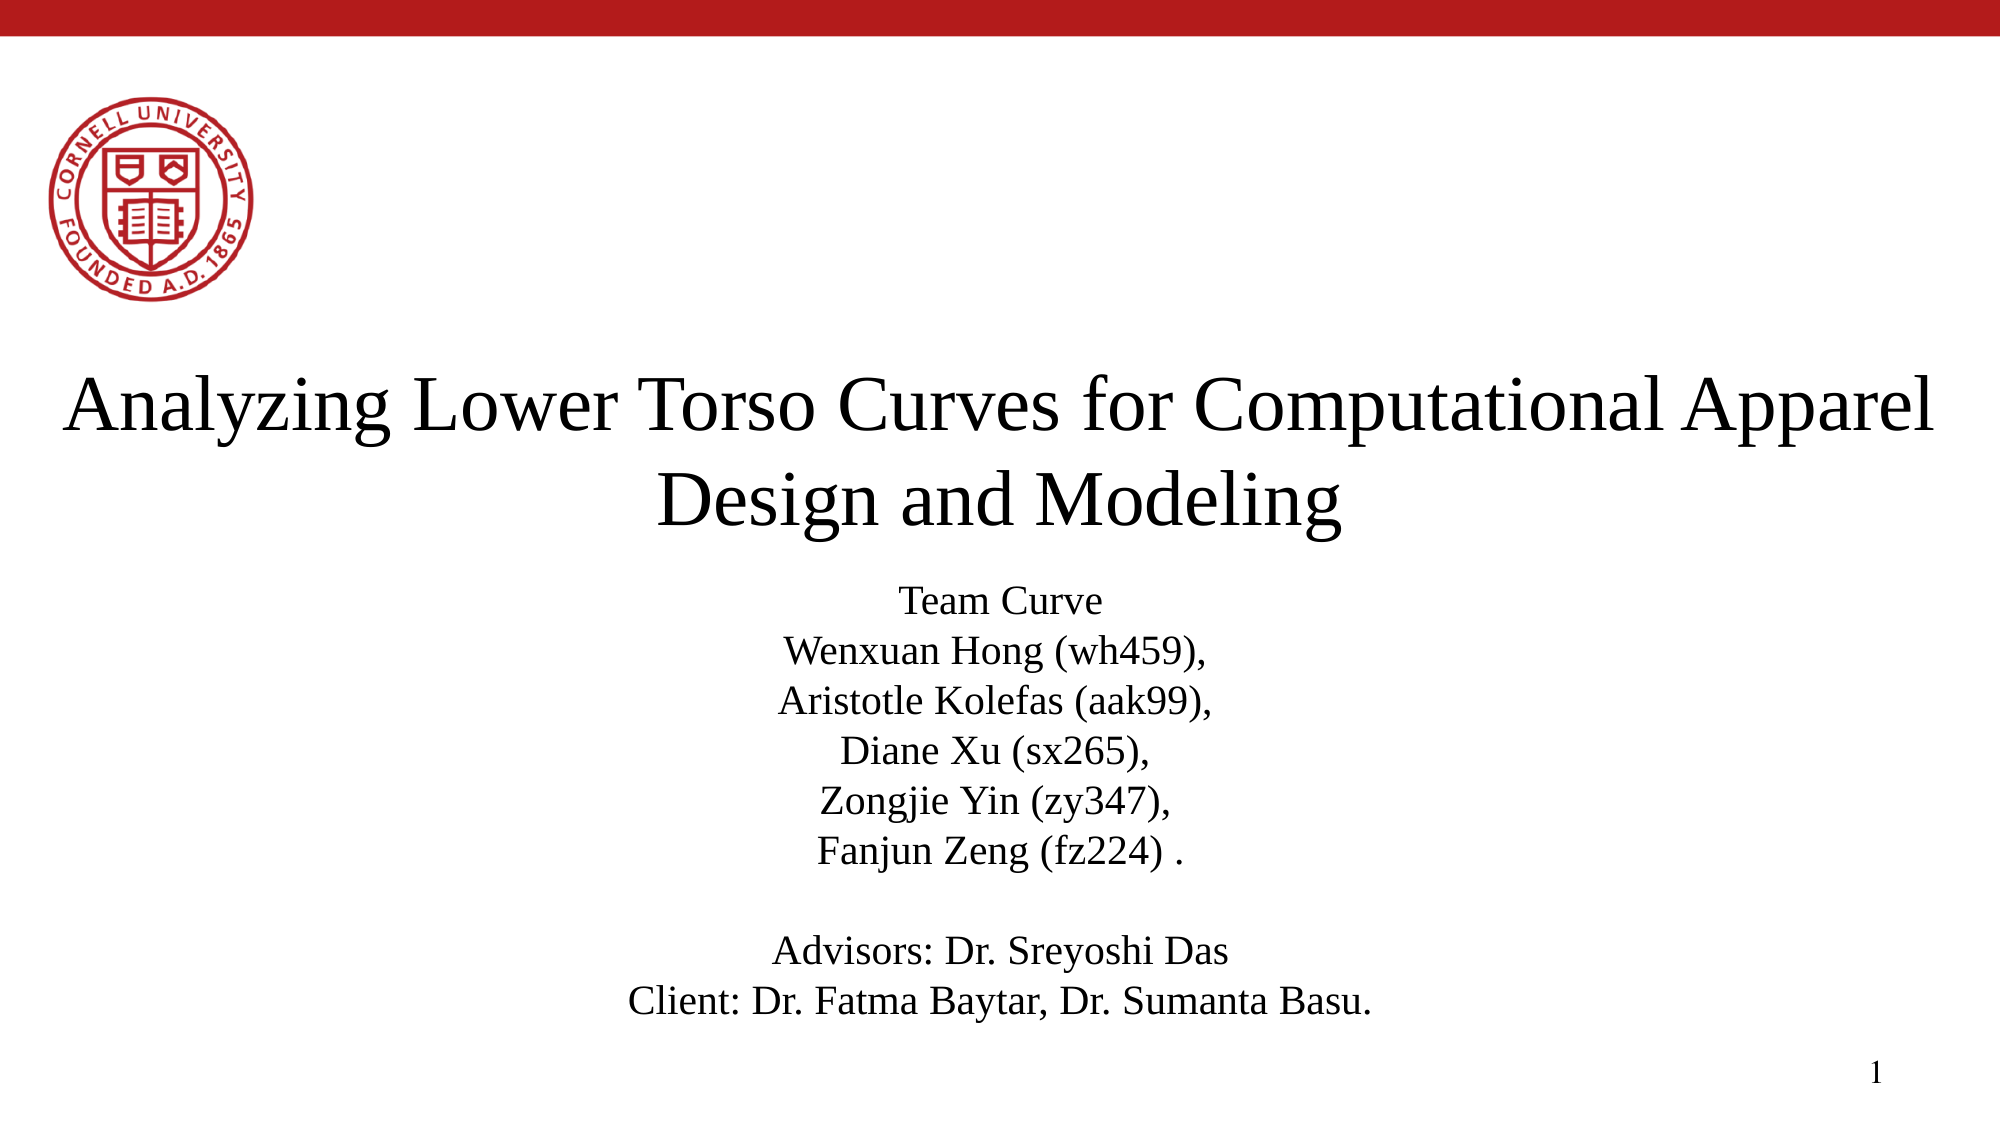

# Analyzing Lower Torso Curves for Computational Apparel Design and Modeling
Team Curve
Wenxuan Hong (wh459), ​
Aristotle Kolefas (aak99), ​
Diane Xu (sx265), ​
Zongjie Yin (zy347), ​
Fanjun Zeng (fz224) ​.

Advisors: Dr. Sreyoshi Das
Client: Dr. Fatma Baytar, Dr. Sumanta Basu.
1